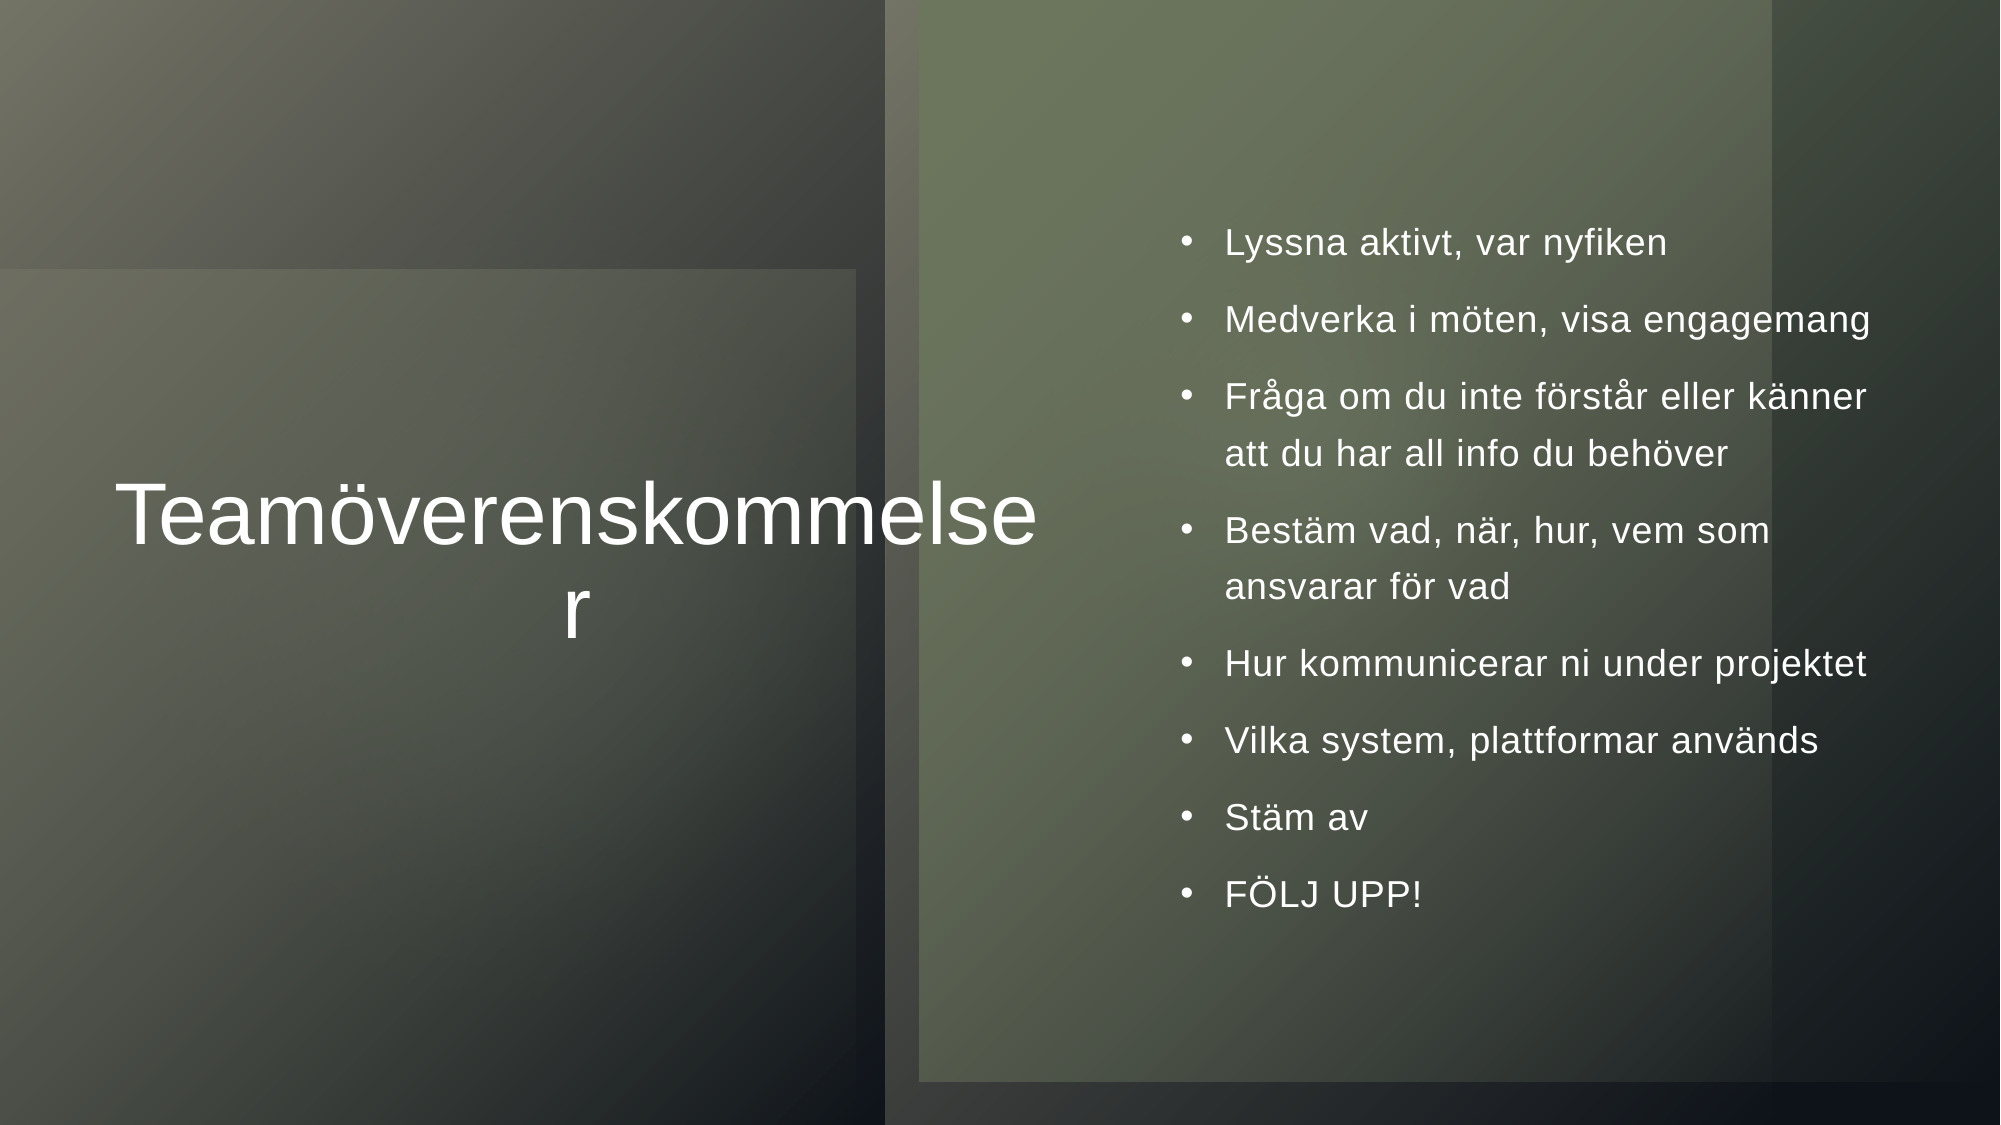

Lyssna aktivt, var nyfiken
Medverka i möten, visa engagemang
Fråga om du inte förstår eller känner att du har all info du behöver
Bestäm vad, när, hur, vem som ansvarar för vad
Hur kommunicerar ni under projektet
Vilka system, plattformar används
Stäm av
FÖLJ UPP!
# Teamöverenskommelser